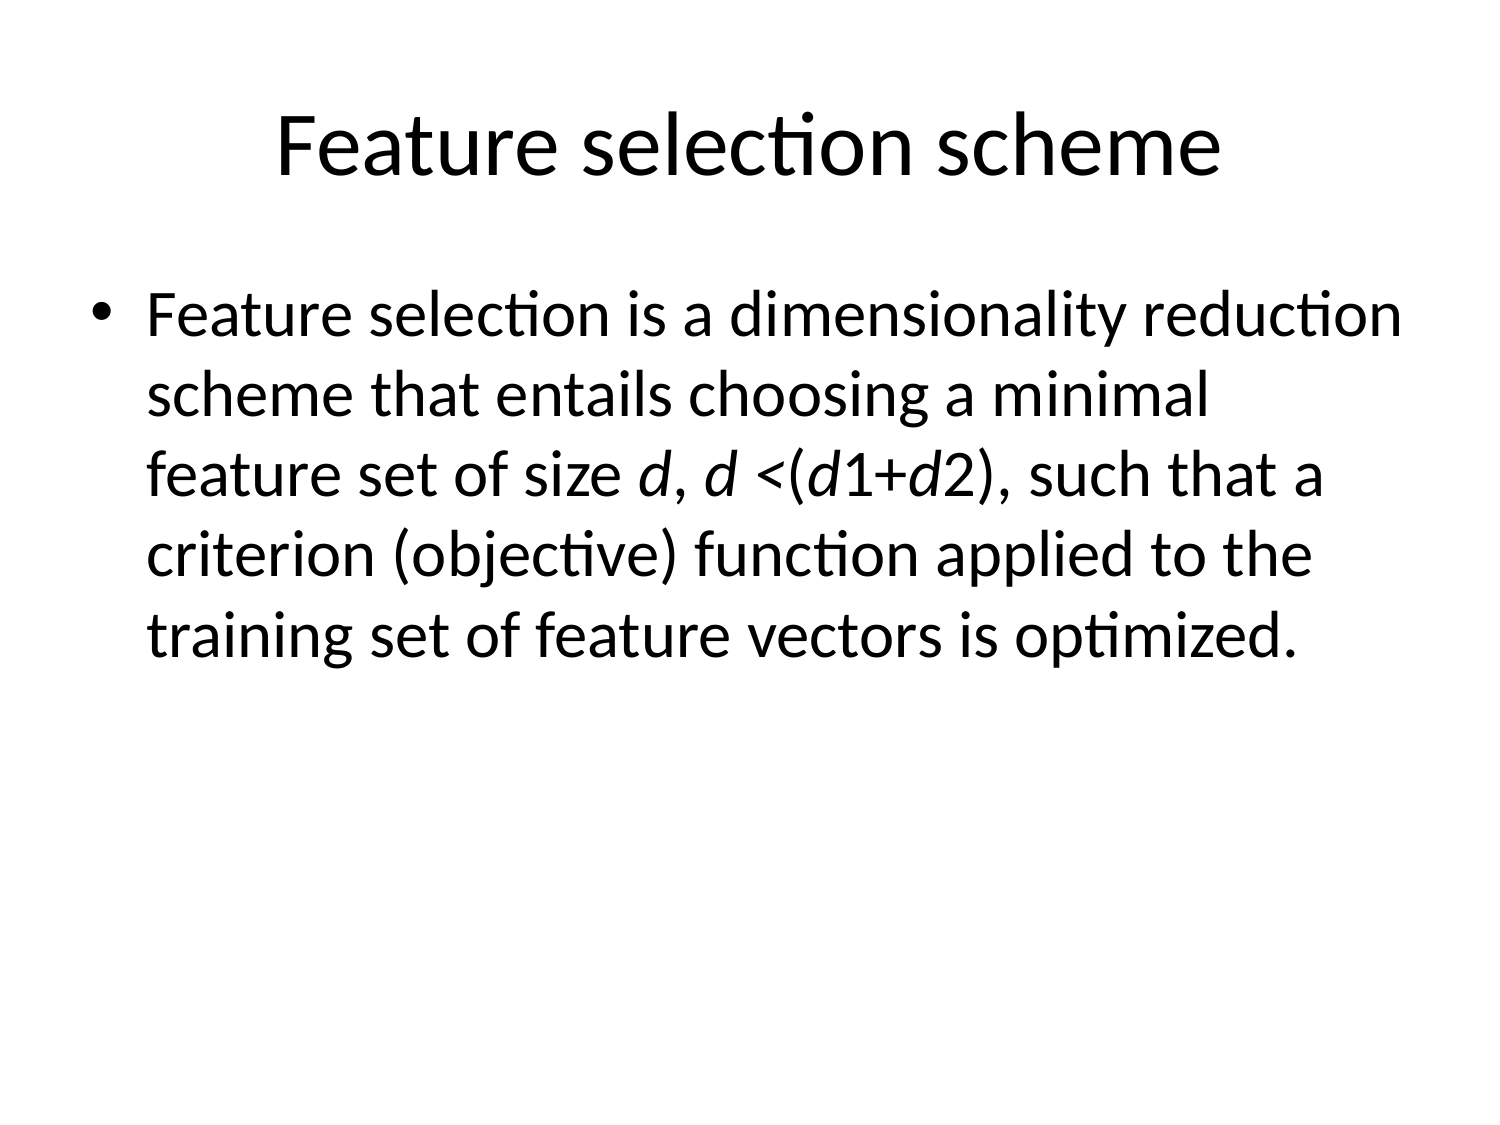

# Feature selection scheme
Feature selection is a dimensionality reduction scheme that entails choosing a minimal feature set of size d, d <(d1+d2), such that a criterion (objective) function applied to the training set of feature vectors is optimized.